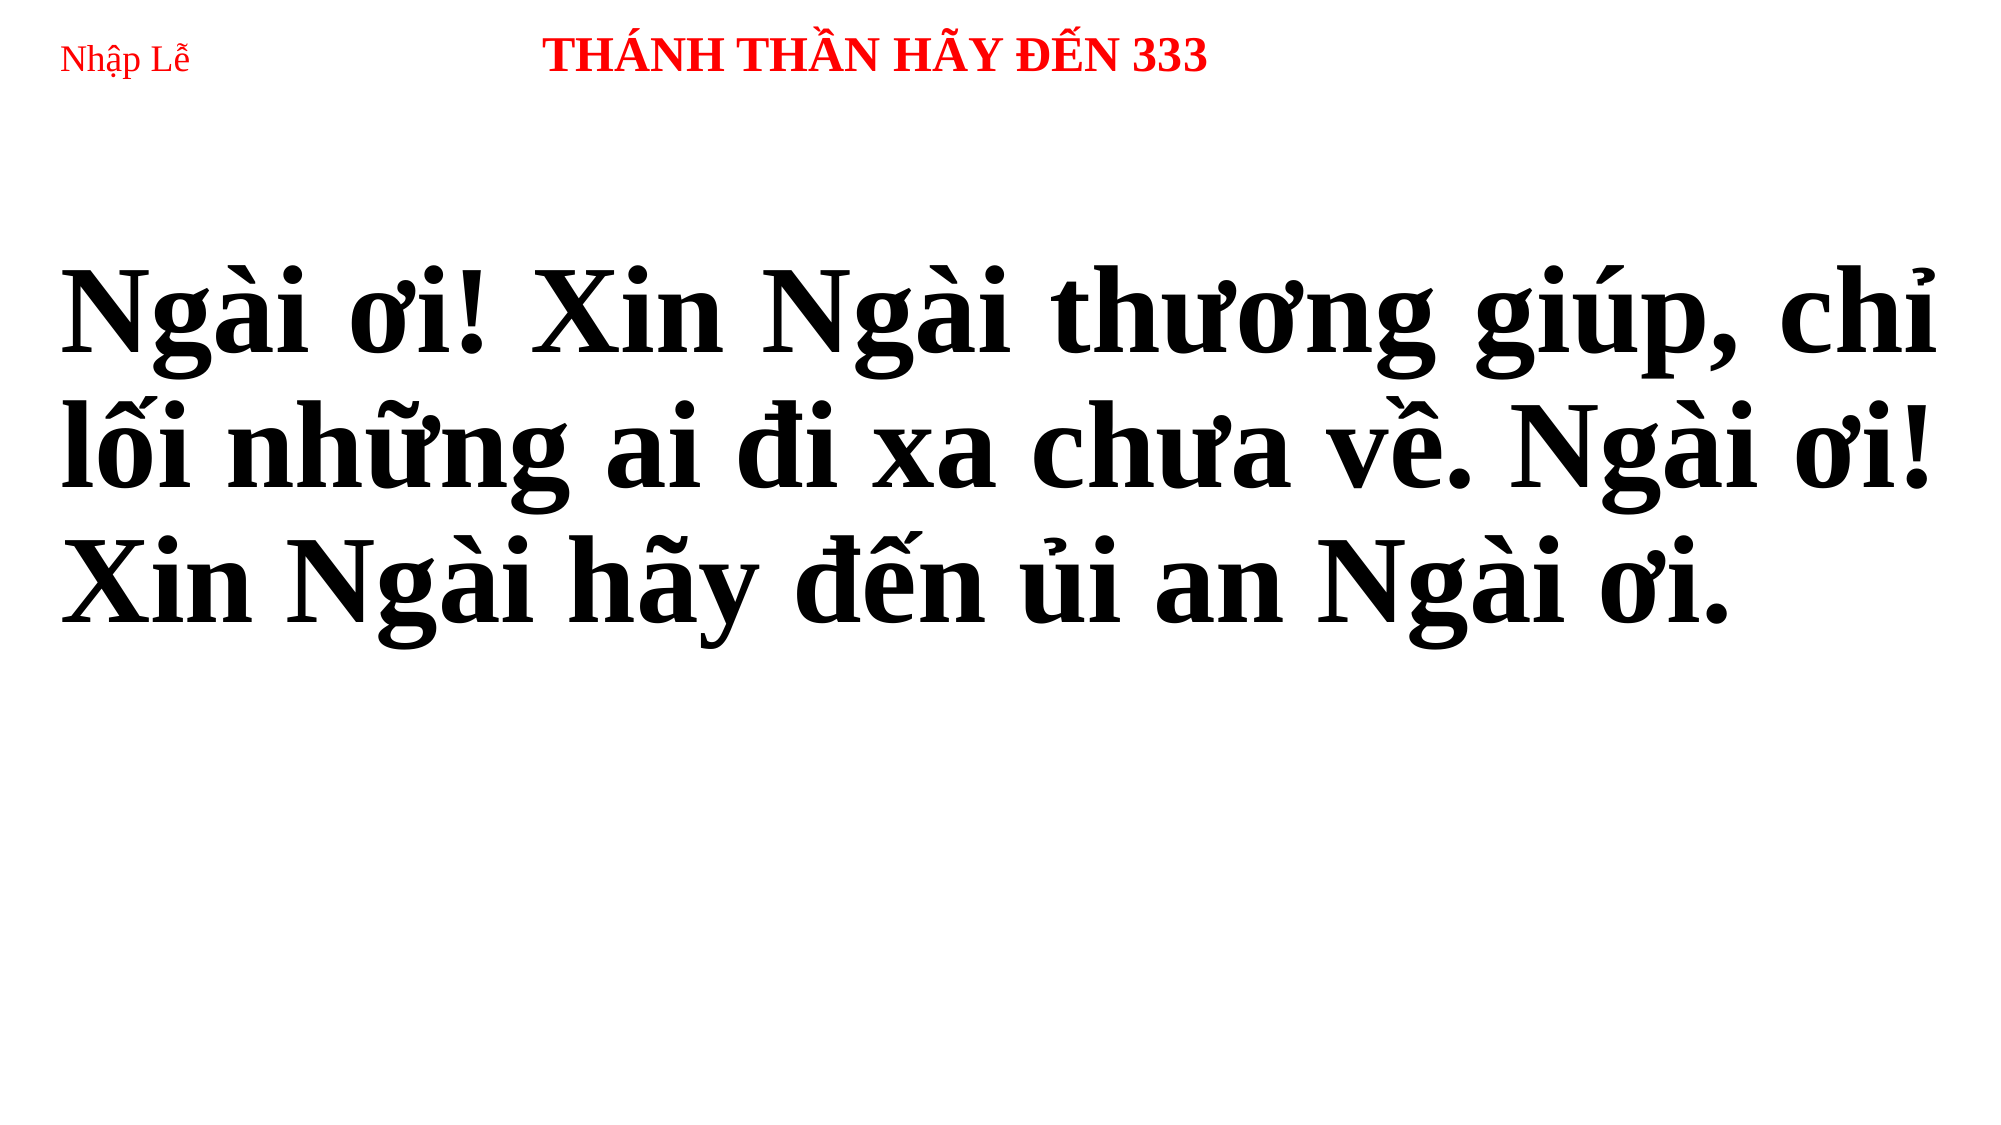

# Nhập Lễ                                     THÁNH THẦN HÃY ĐẾN 333
Ngài ơi! Xin Ngài thương giúp, chỉ lối những ai đi xa chưa về. Ngài ơi! Xin Ngài hãy đến ủi an Ngài ơi.